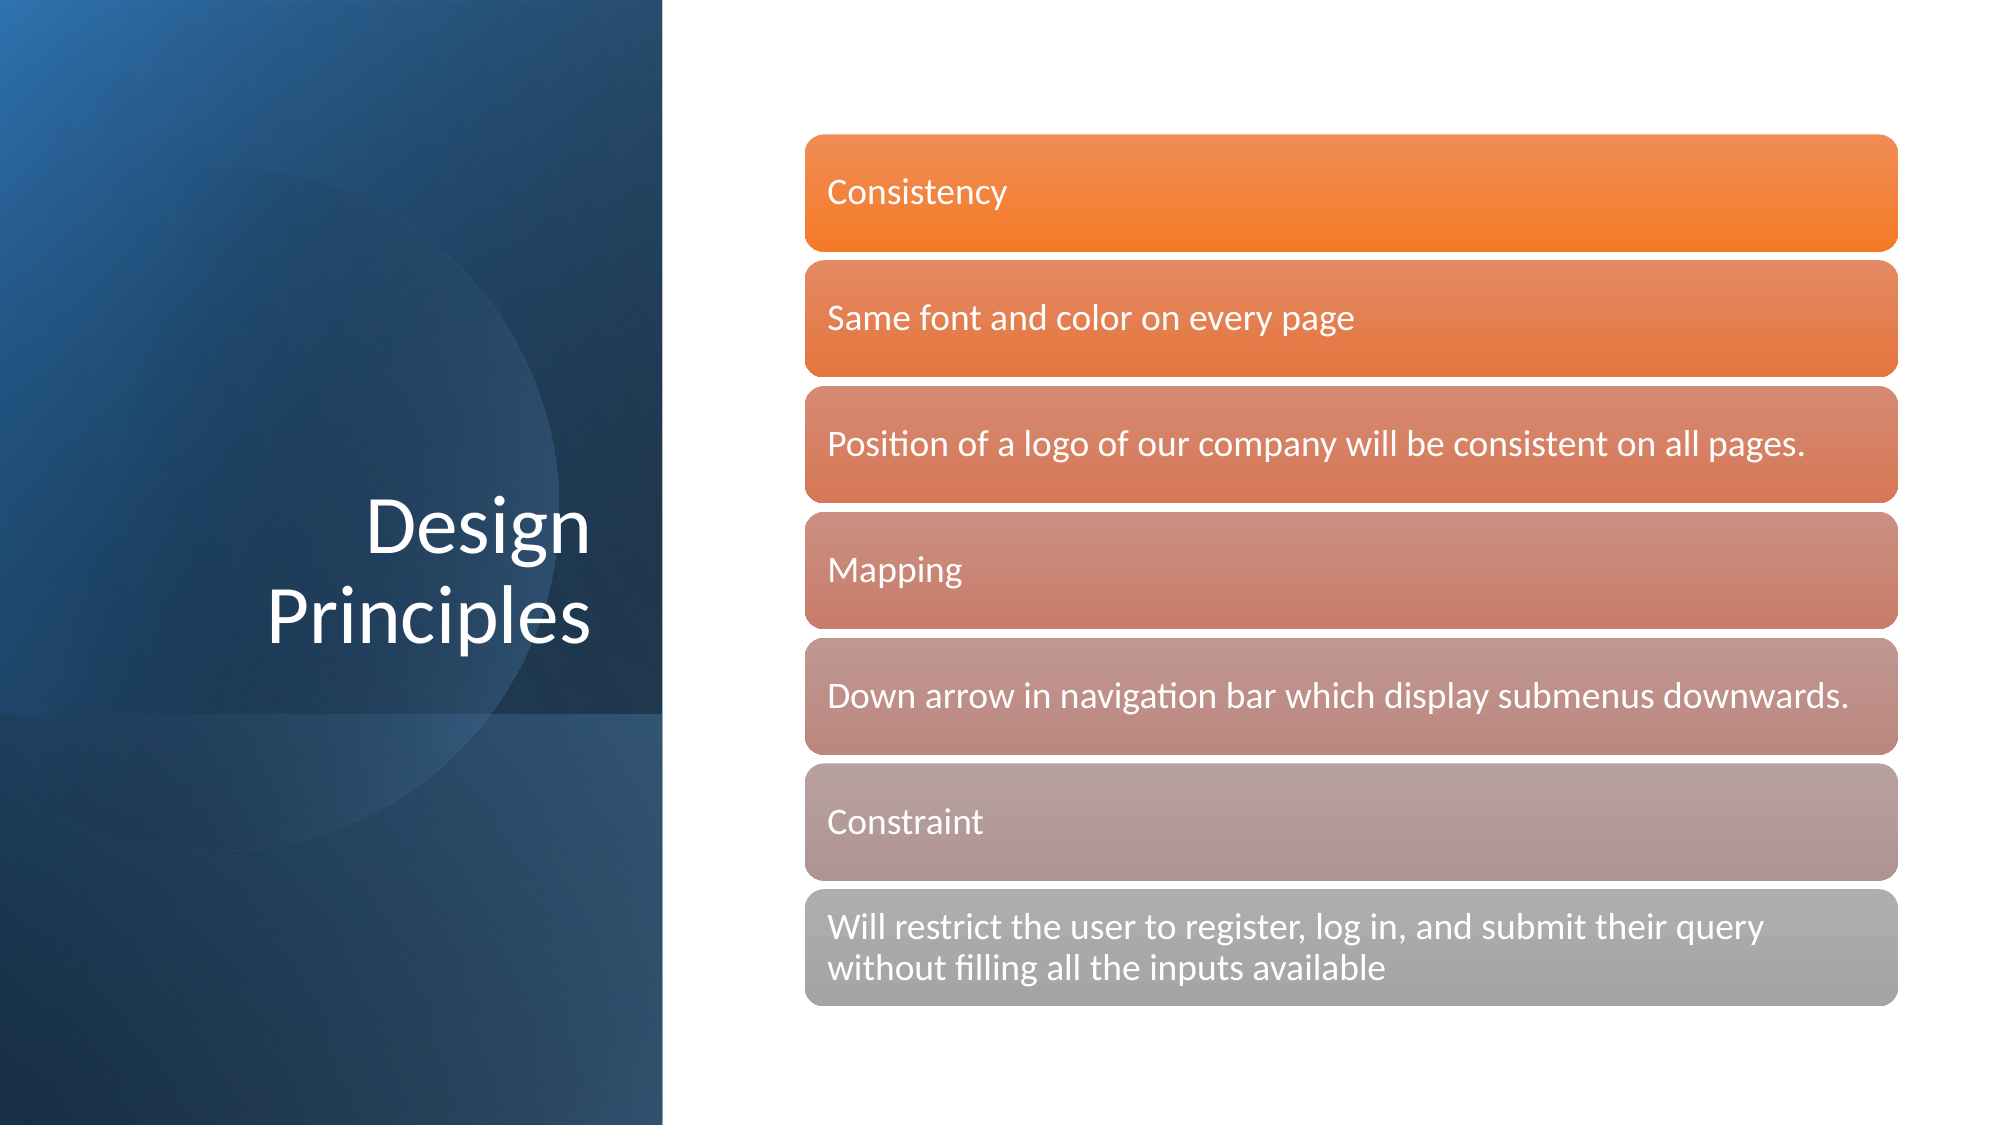

Consistency
Same font and color on every page
Position of a logo of our company will be consistent on all pages.
Mapping
Down arrow in navigation bar which display submenus downwards.
Constraint
Will restrict the user to register, log in, and submit their query without filling all the inputs available

# Design Principles